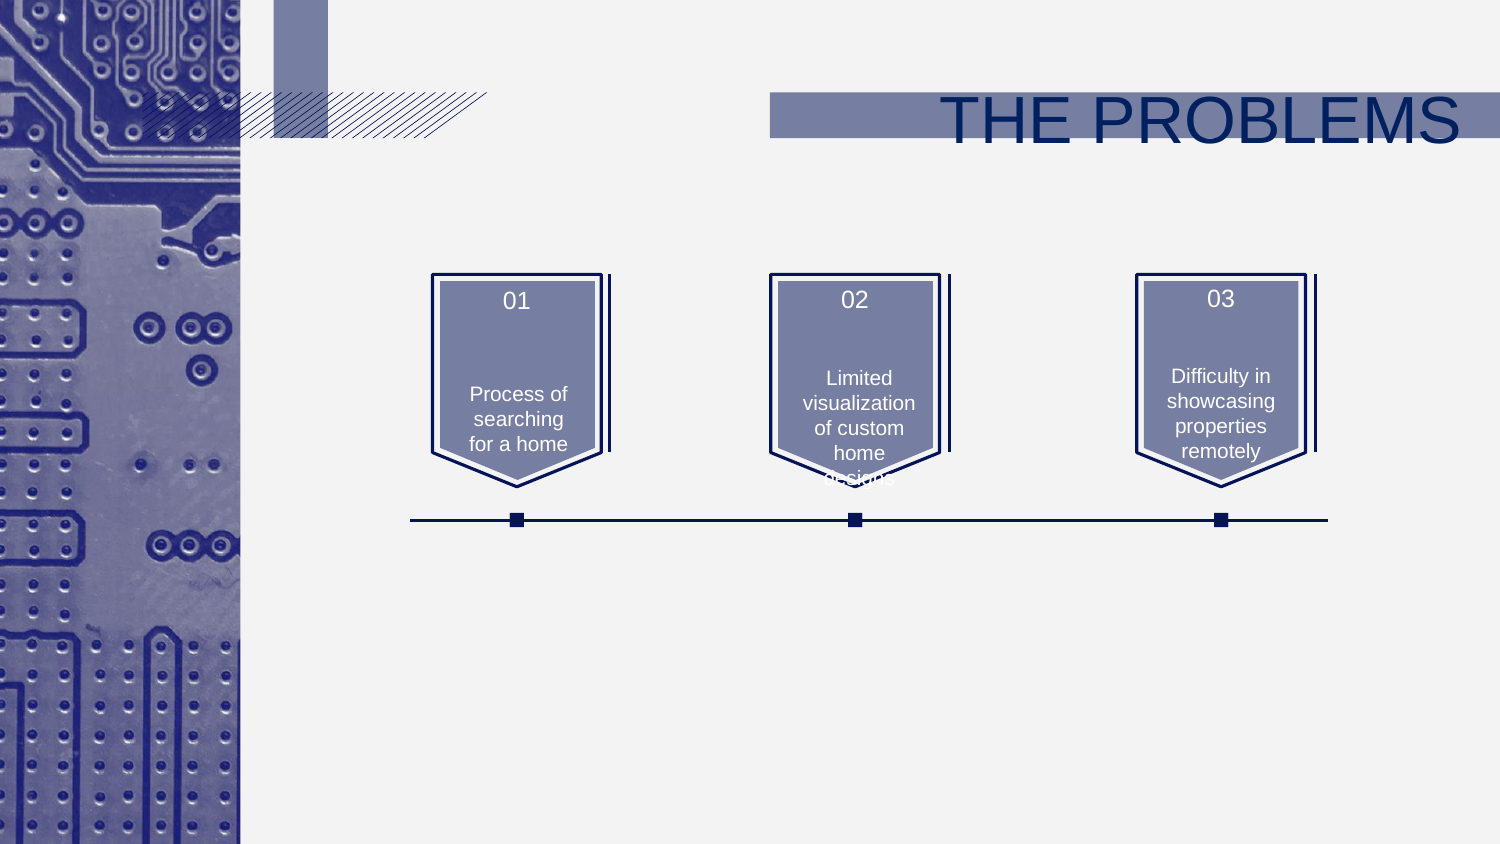

# THE PROBLEMS
03
02
01

Difficulty in showcasing properties remotely

Limited visualization of custom home designs

Process of searching for a home